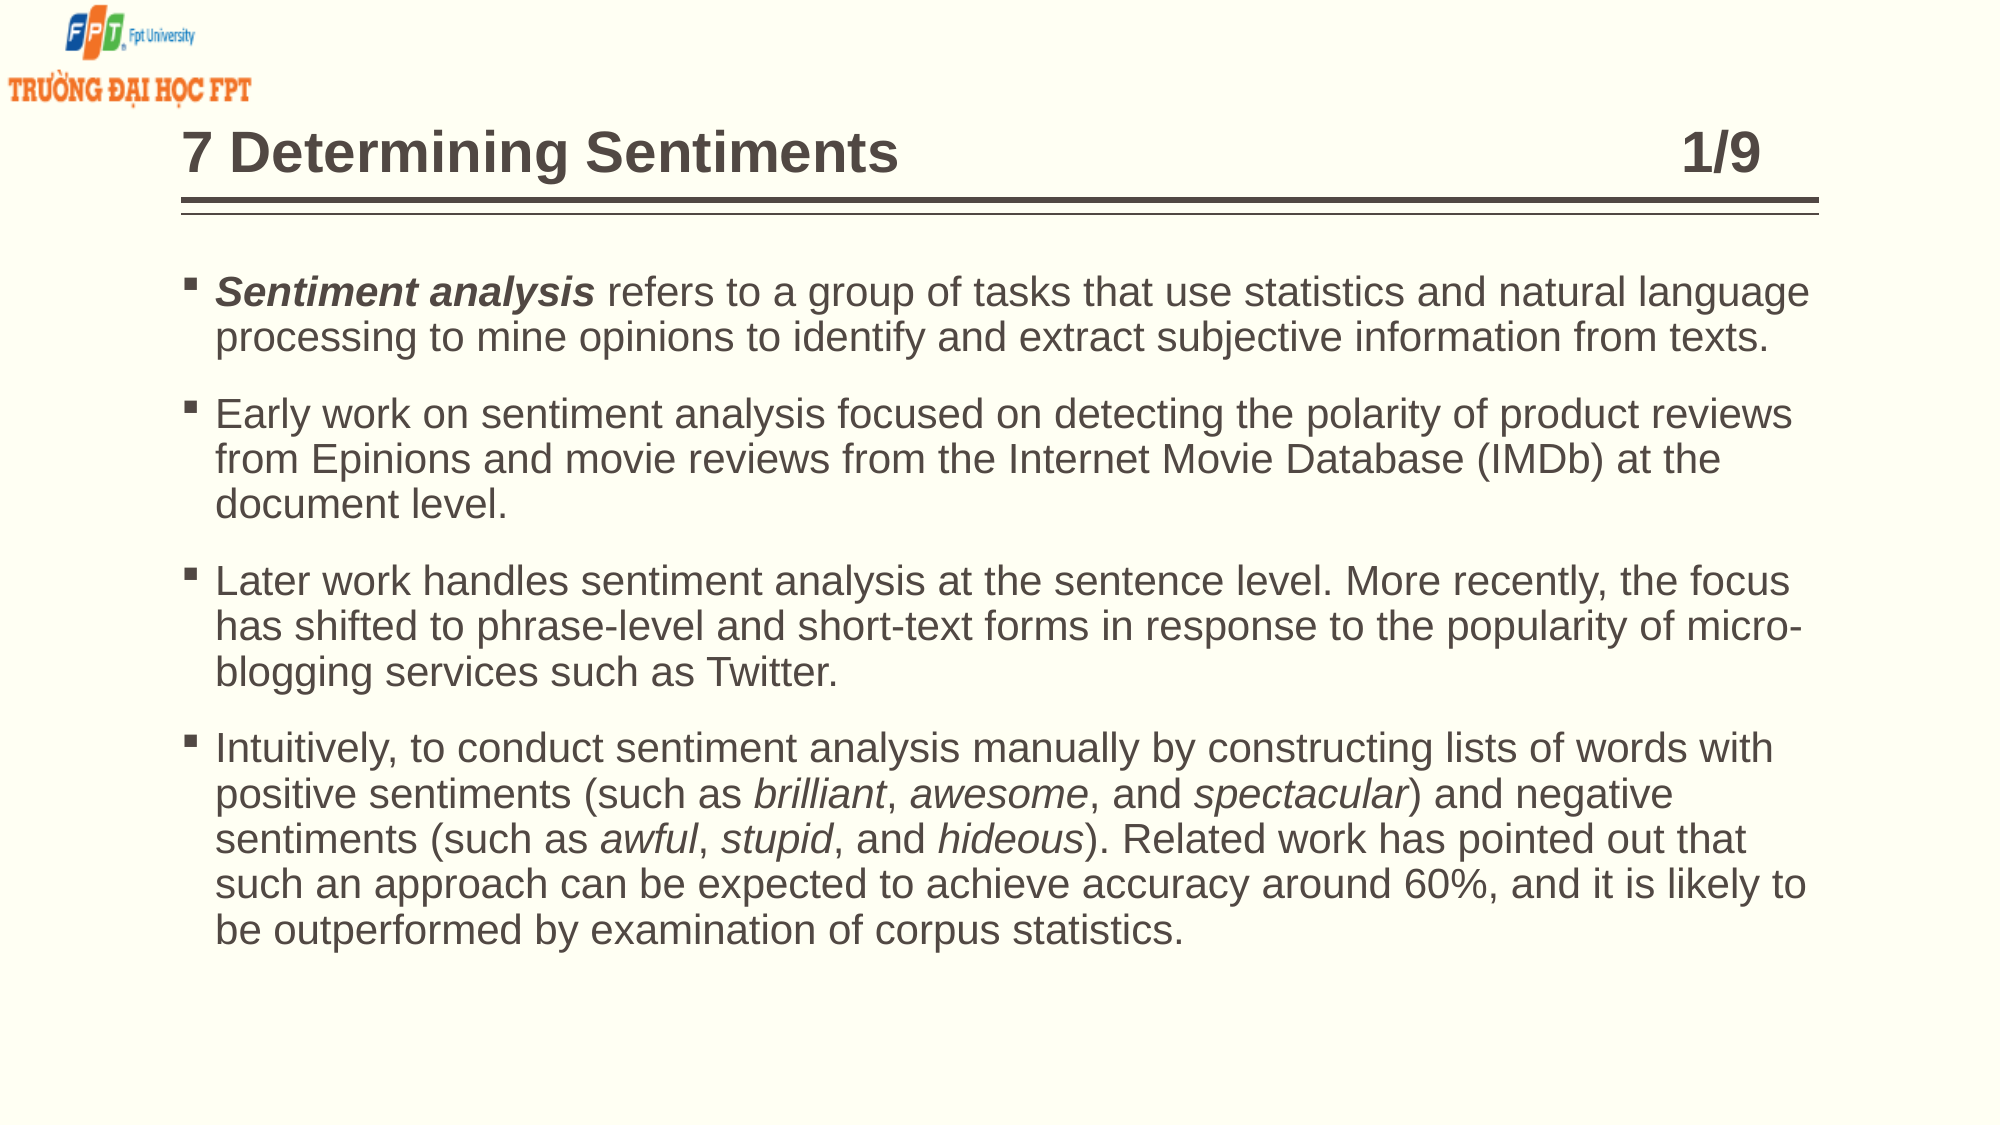

# 7 Determining Sentiments 						1/9
Sentiment analysis refers to a group of tasks that use statistics and natural language processing to mine opinions to identify and extract subjective information from texts.
Early work on sentiment analysis focused on detecting the polarity of product reviews from Epinions and movie reviews from the Internet Movie Database (IMDb) at the document level.
Later work handles sentiment analysis at the sentence level. More recently, the focus has shifted to phrase-level and short-text forms in response to the popularity of micro-blogging services such as Twitter.
Intuitively, to conduct sentiment analysis manually by constructing lists of words with positive sentiments (such as brilliant, awesome, and spectacular) and negative sentiments (such as awful, stupid, and hideous). Related work has pointed out that such an approach can be expected to achieve accuracy around 60%, and it is likely to be outperformed by examination of corpus statistics.